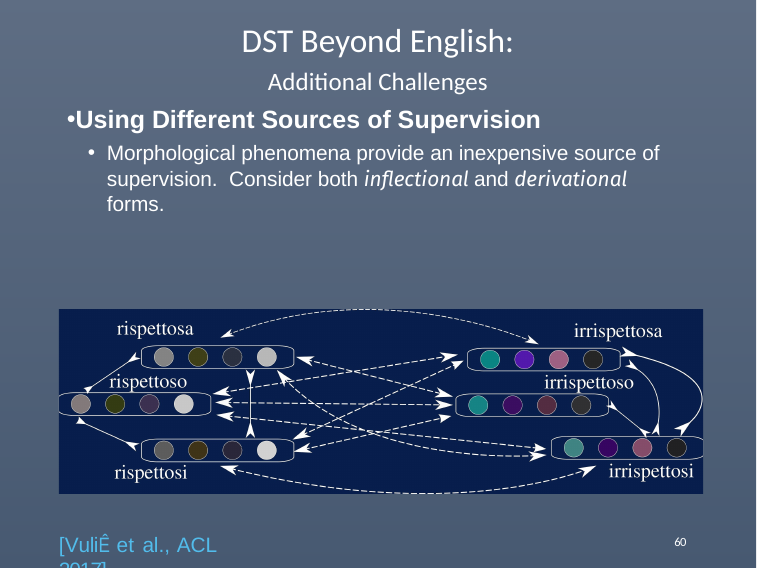

# DST Beyond English:
Additional Challenges
Using Different Sources of Supervision
Morphological phenomena provide an inexpensive source of supervision.  Consider both inflectional and derivational forms.

60
[VuliÊ et al., ACL 2017]